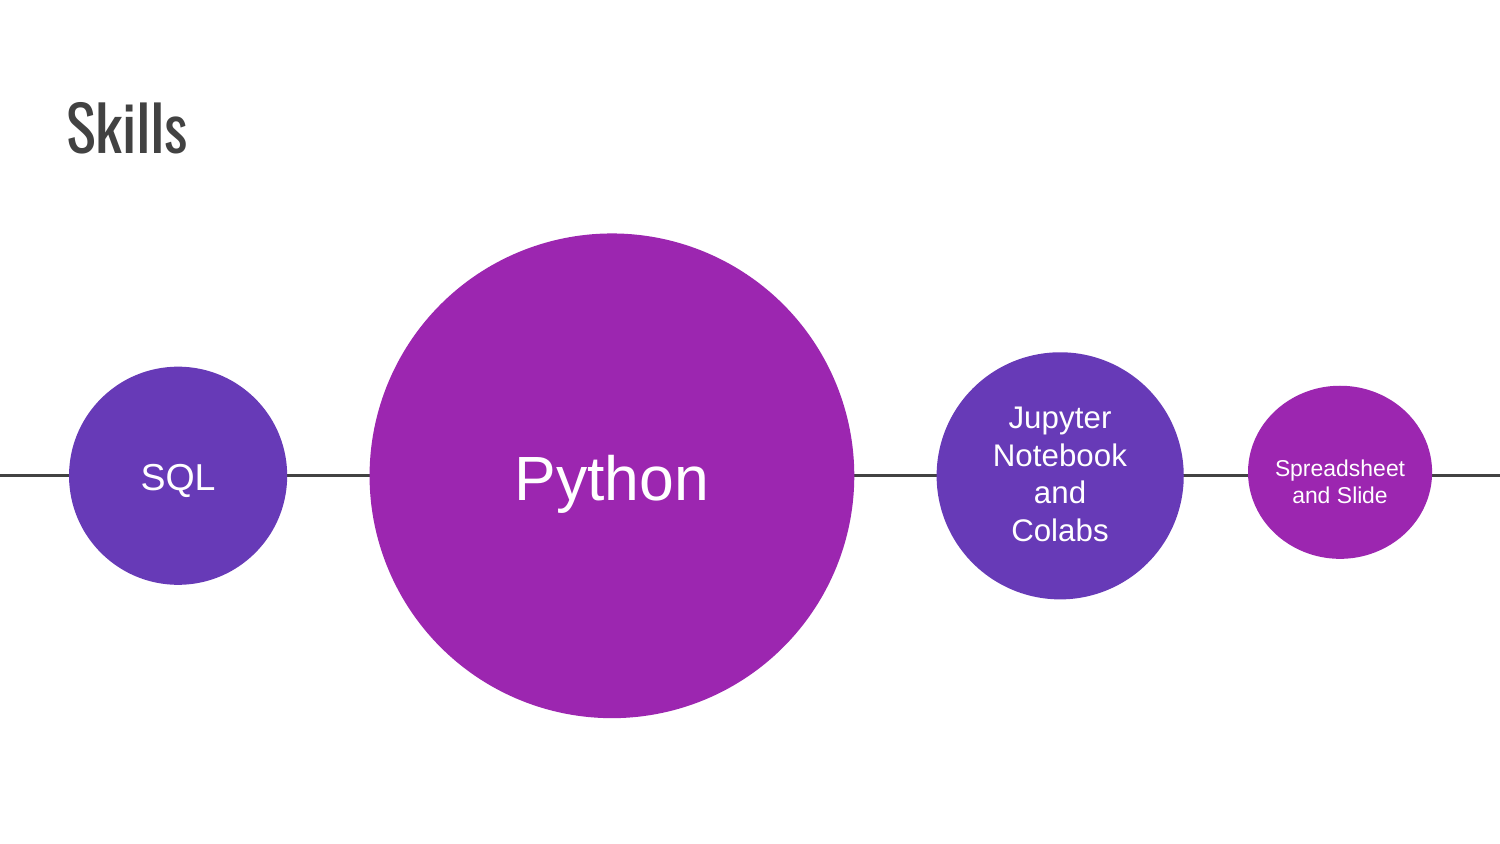

# Skills

Jupyter Notebook and Colabs

SQL
Python
Spreadsheet and Slide